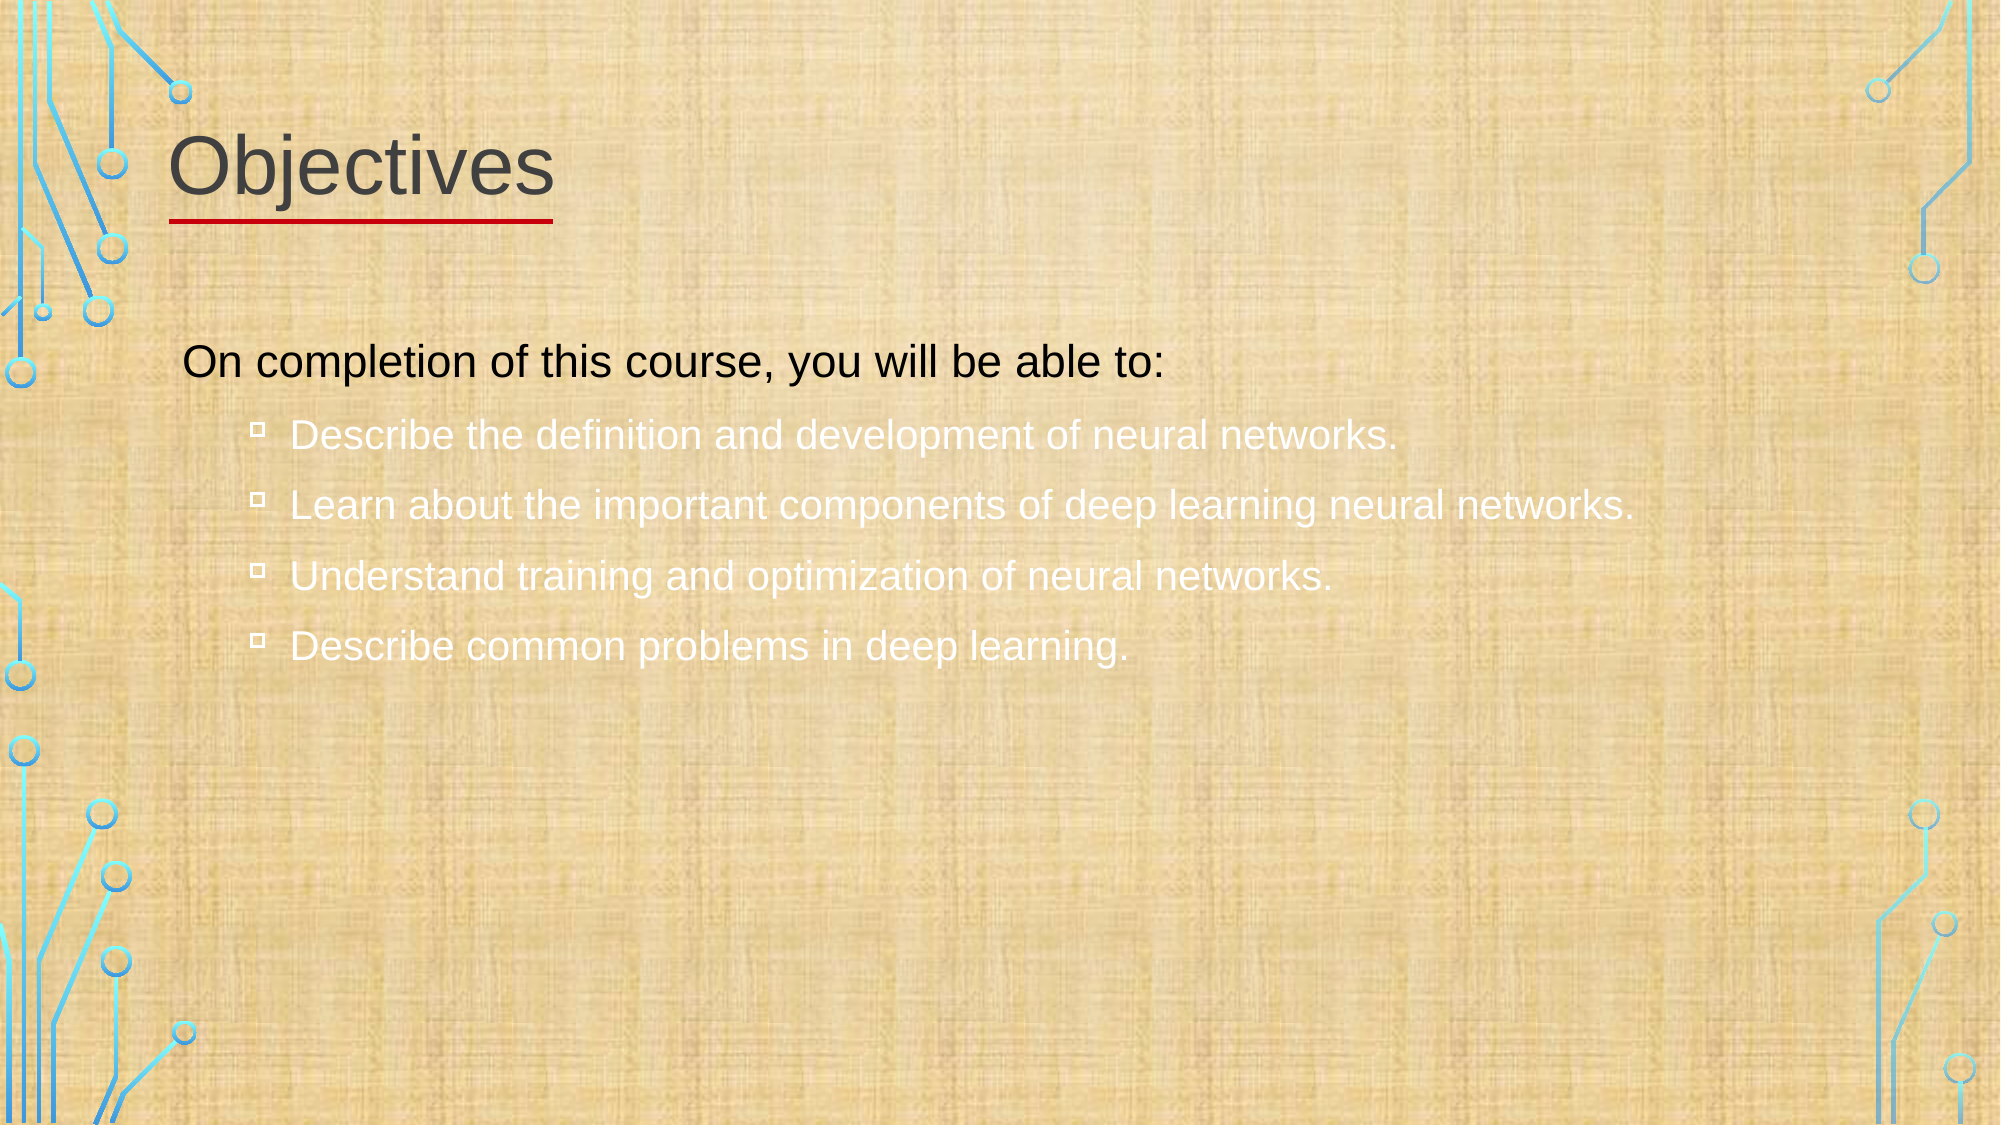

On completion of this course, you will be able to:
Describe the definition and development of neural networks.
Learn about the important components of deep learning neural networks.
Understand training and optimization of neural networks.
Describe common problems in deep learning.